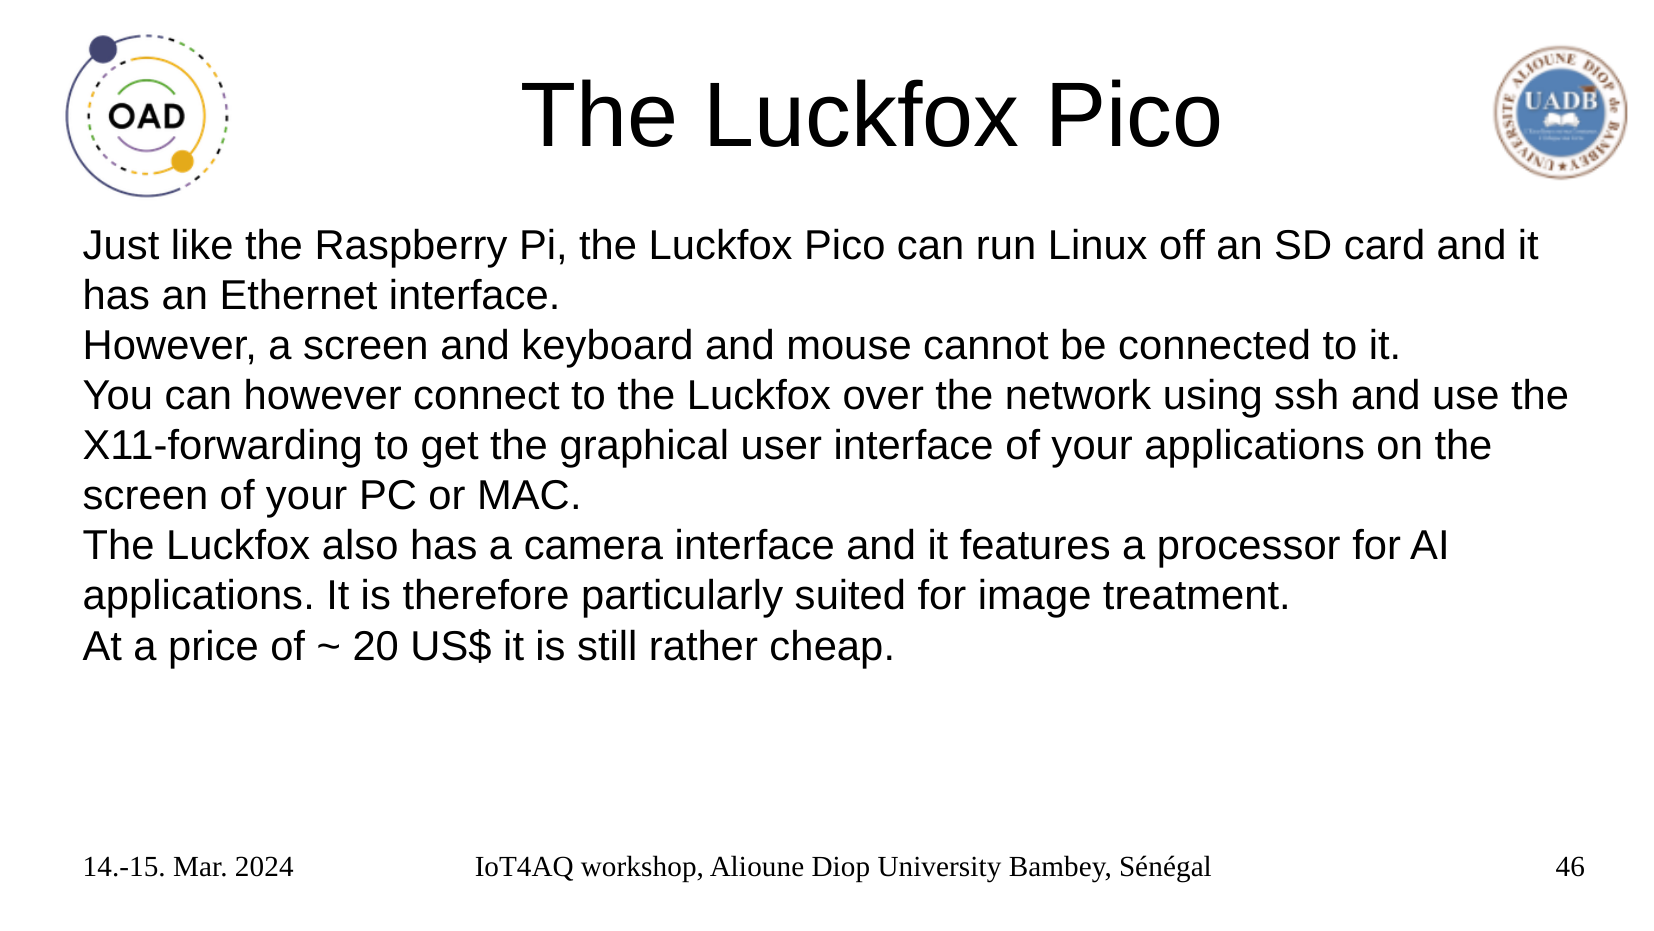

# The Luckfox Pico
Just like the Raspberry Pi, the Luckfox Pico can run Linux off an SD card and it has an Ethernet interface.
However, a screen and keyboard and mouse cannot be connected to it.
You can however connect to the Luckfox over the network using ssh and use the X11-forwarding to get the graphical user interface of your applications on the screen of your PC or MAC.
The Luckfox also has a camera interface and it features a processor for AI applications. It is therefore particularly suited for image treatment.
At a price of ~ 20 US$ it is still rather cheap.
14.-15. Mar. 2024
IoT4AQ workshop, Alioune Diop University Bambey, Sénégal
46